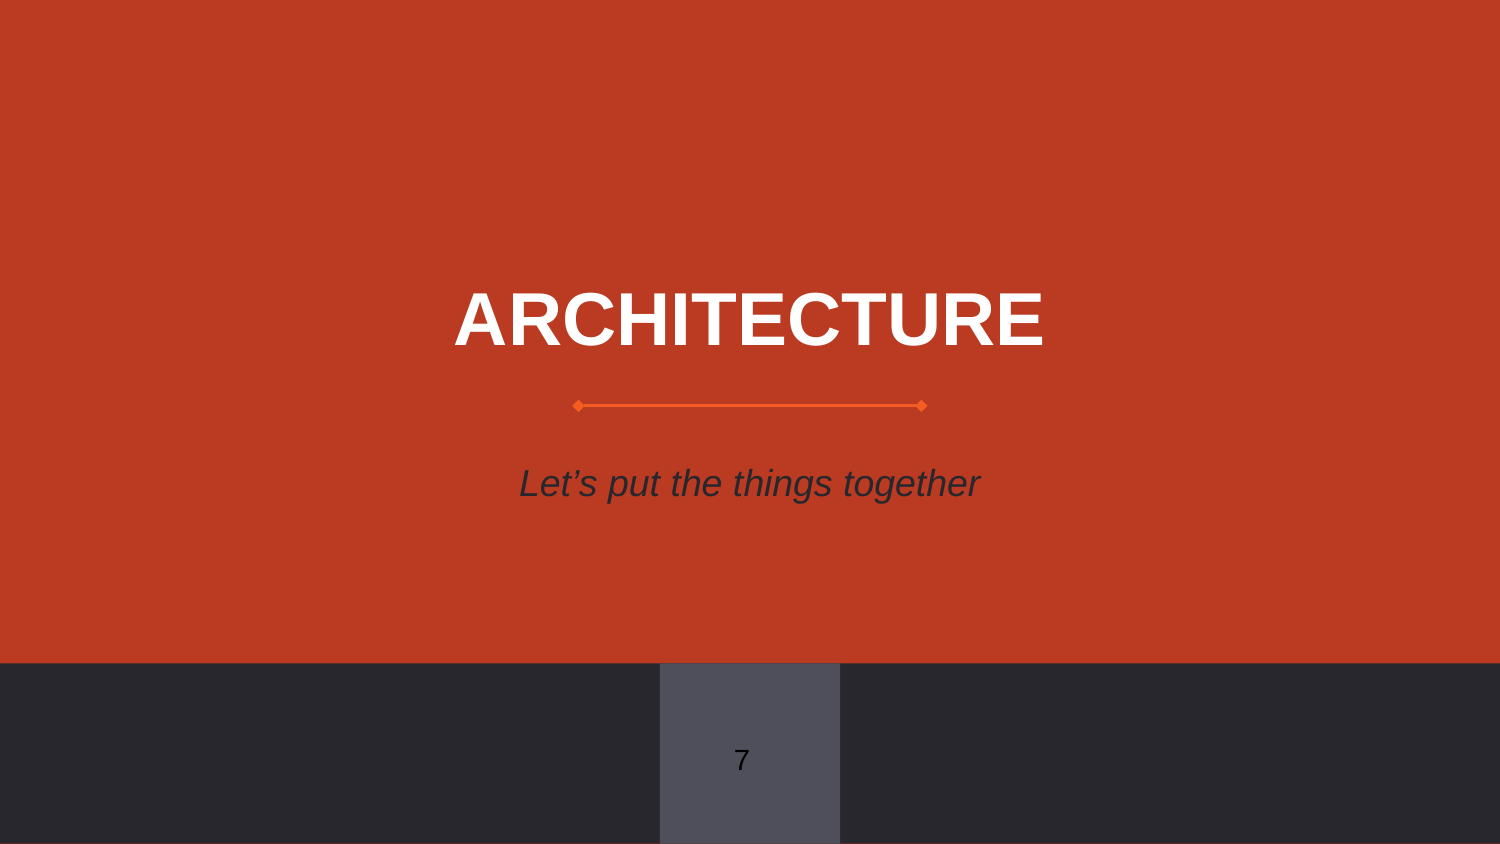

# ARCHITECTURE
Let’s put the things together
7